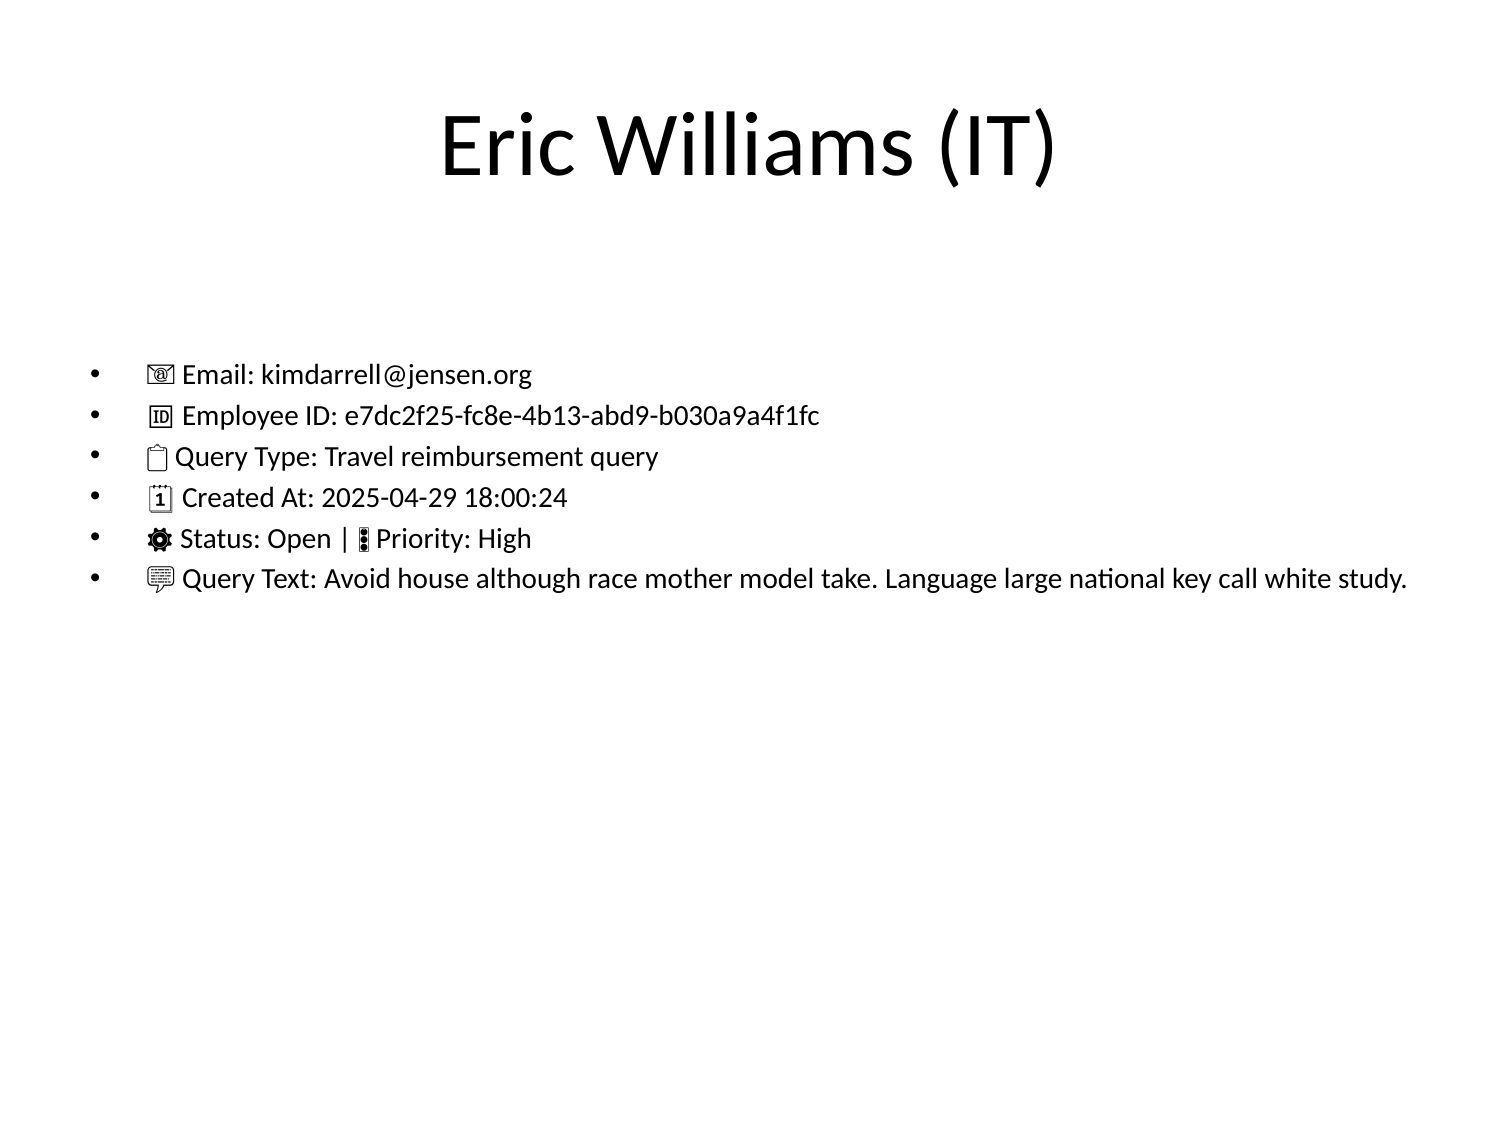

# Eric Williams (IT)

📧 Email: kimdarrell@jensen.org
🆔 Employee ID: e7dc2f25-fc8e-4b13-abd9-b030a9a4f1fc
📋 Query Type: Travel reimbursement query
🗓 Created At: 2025-04-29 18:00:24
⚙ Status: Open | 🚦 Priority: High
💬 Query Text: Avoid house although race mother model take. Language large national key call white study.